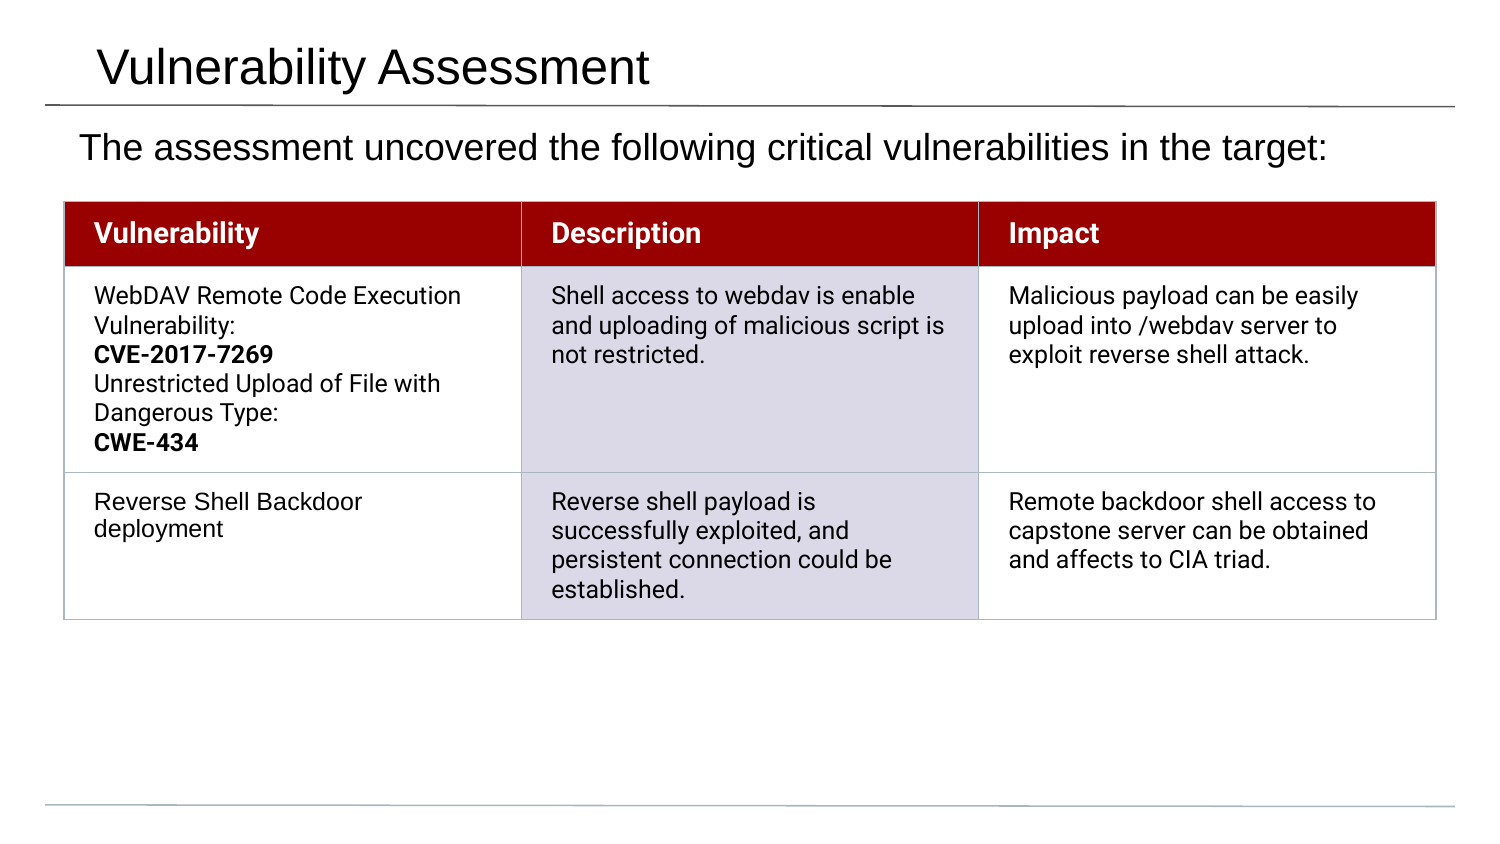

Vulnerability Assessment
The assessment uncovered the following critical vulnerabilities in the target:
| Vulnerability | Description | Impact |
| --- | --- | --- |
| WebDAV Remote Code Execution Vulnerability: CVE-2017-7269 Unrestricted Upload of File with Dangerous Type: CWE-434 | Shell access to webdav is enable and uploading of malicious script is not restricted. | Malicious payload can be easily upload into /webdav server to exploit reverse shell attack. |
| Reverse Shell Backdoor deployment | Reverse shell payload is successfully exploited, and persistent connection could be established. | Remote backdoor shell access to capstone server can be obtained and affects to CIA triad. |